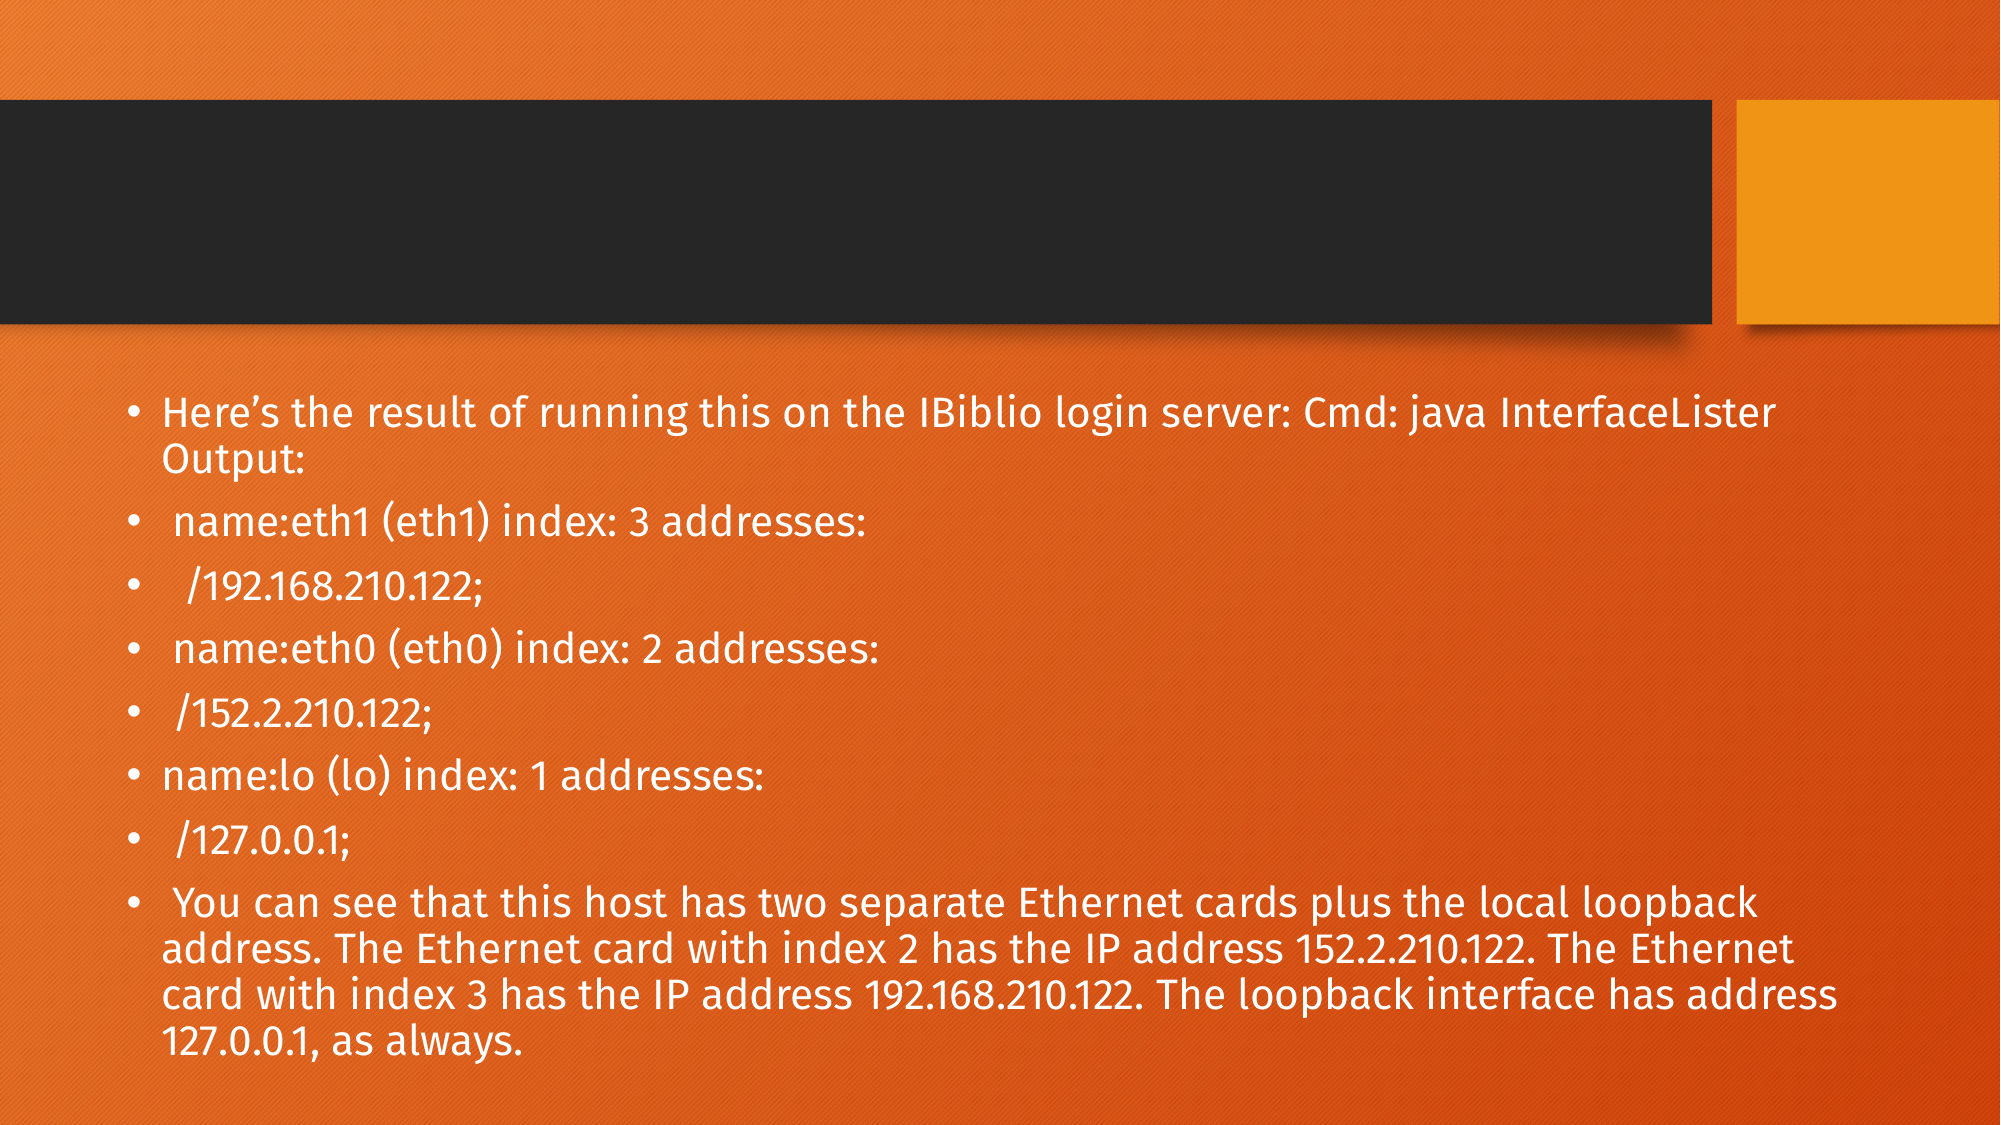

#
Here’s the result of running this on the IBiblio login server: Cmd: java InterfaceLister Output:
 name:eth1 (eth1) index: 3 addresses:
  /192.168.210.122;
 name:eth0 (eth0) index: 2 addresses:
 /152.2.210.122;
name:lo (lo) index: 1 addresses:
 /127.0.0.1;
 You can see that this host has two separate Ethernet cards plus the local loopback address. The Ethernet card with index 2 has the IP address 152.2.210.122. The Ethernet card with index 3 has the IP address 192.168.210.122. The loopback interface has address 127.0.0.1, as always.